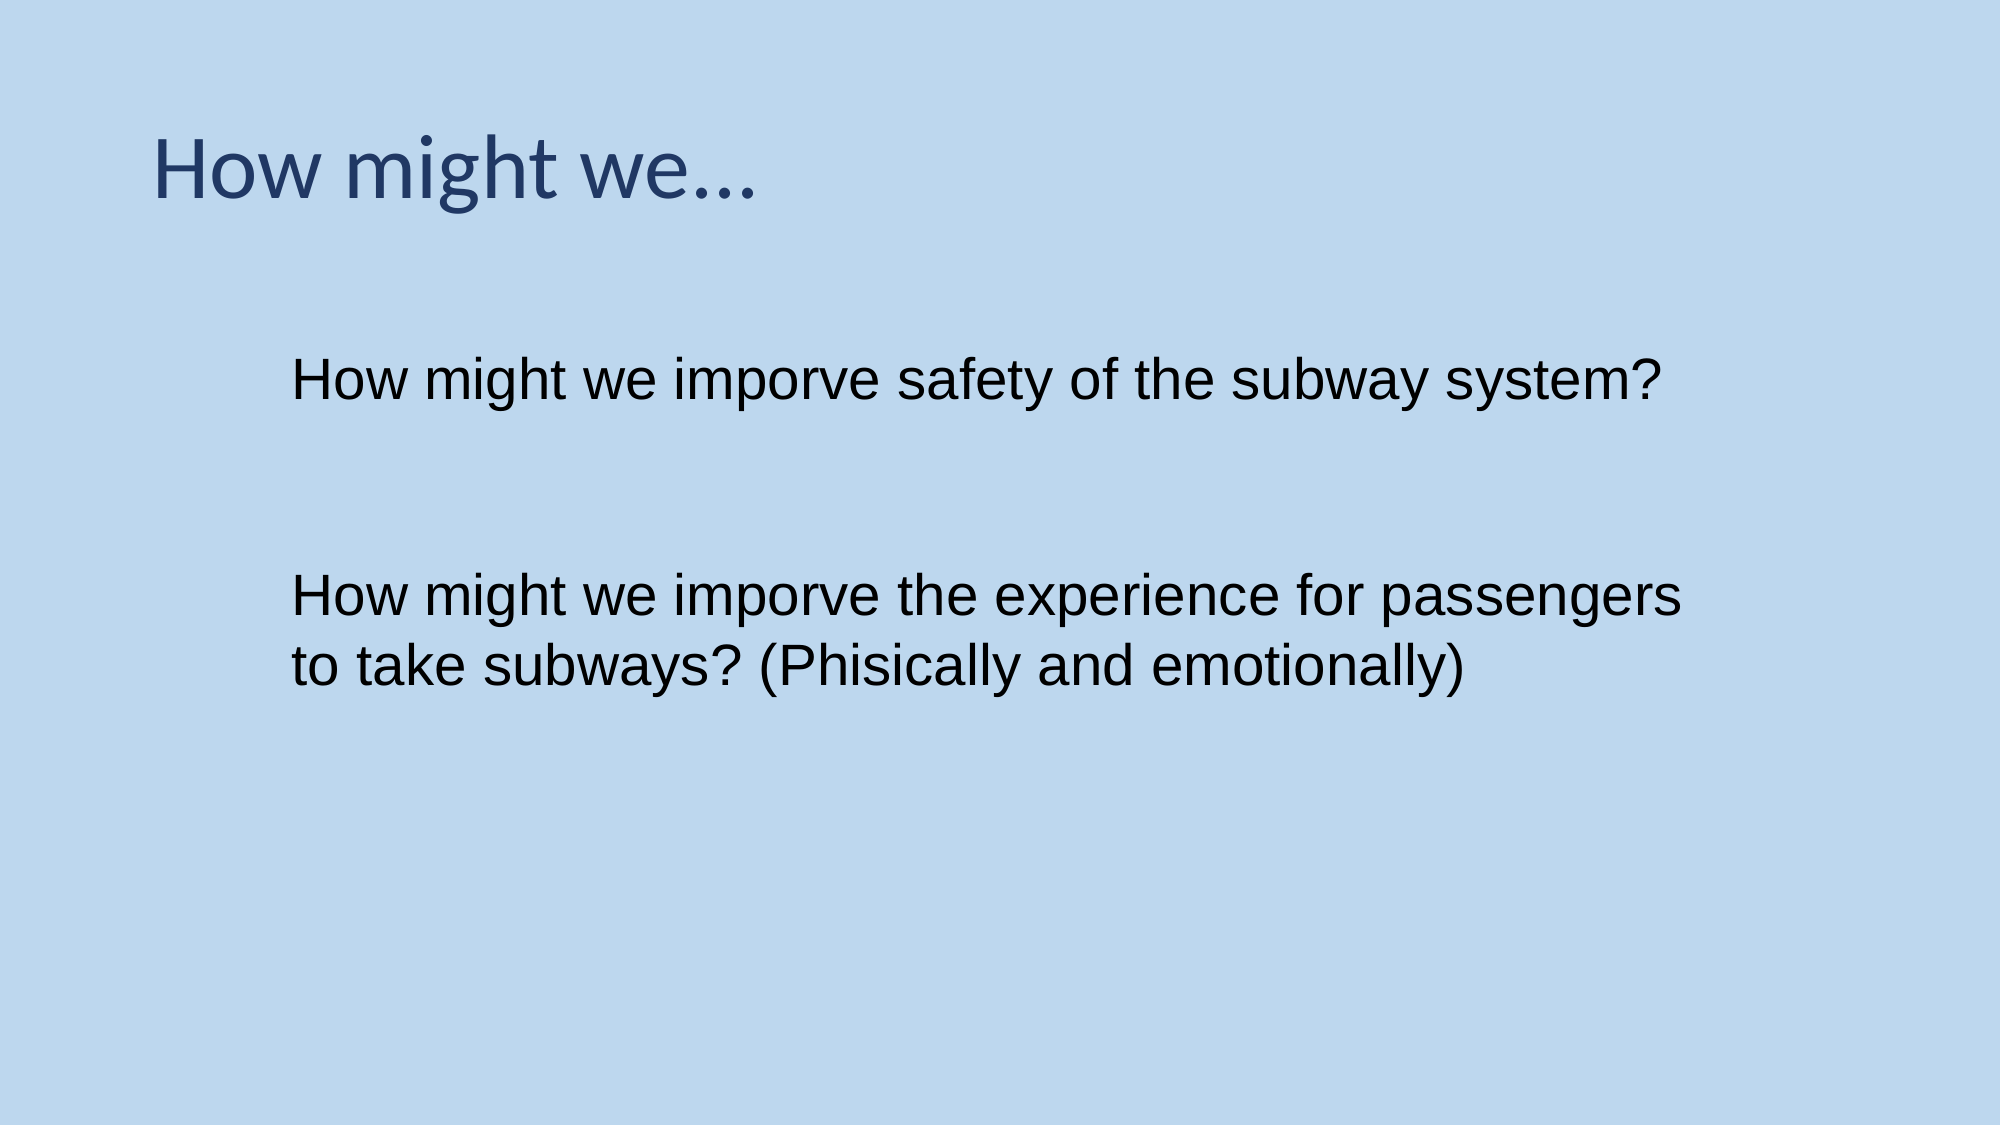

# How might we...
How might we imporve safety of the subway system?
How might we imporve the experience for passengers to take subways? (Phisically and emotionally)